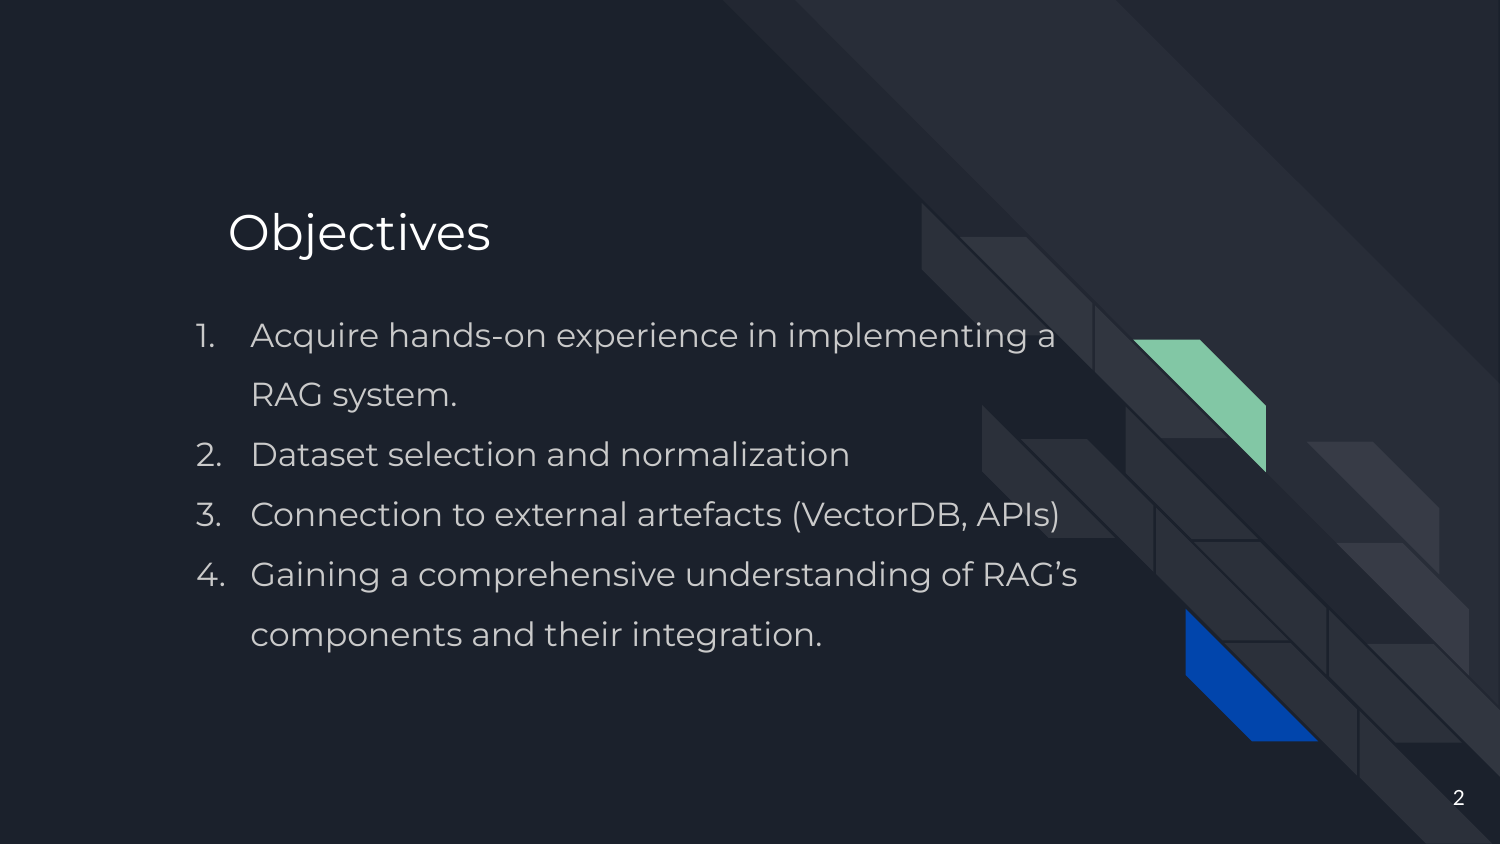

# Objectives
Acquire hands-on experience in implementing a RAG system.
Dataset selection and normalization
Connection to external artefacts (VectorDB, APIs)
Gaining a comprehensive understanding of RAG’s components and their integration.
2